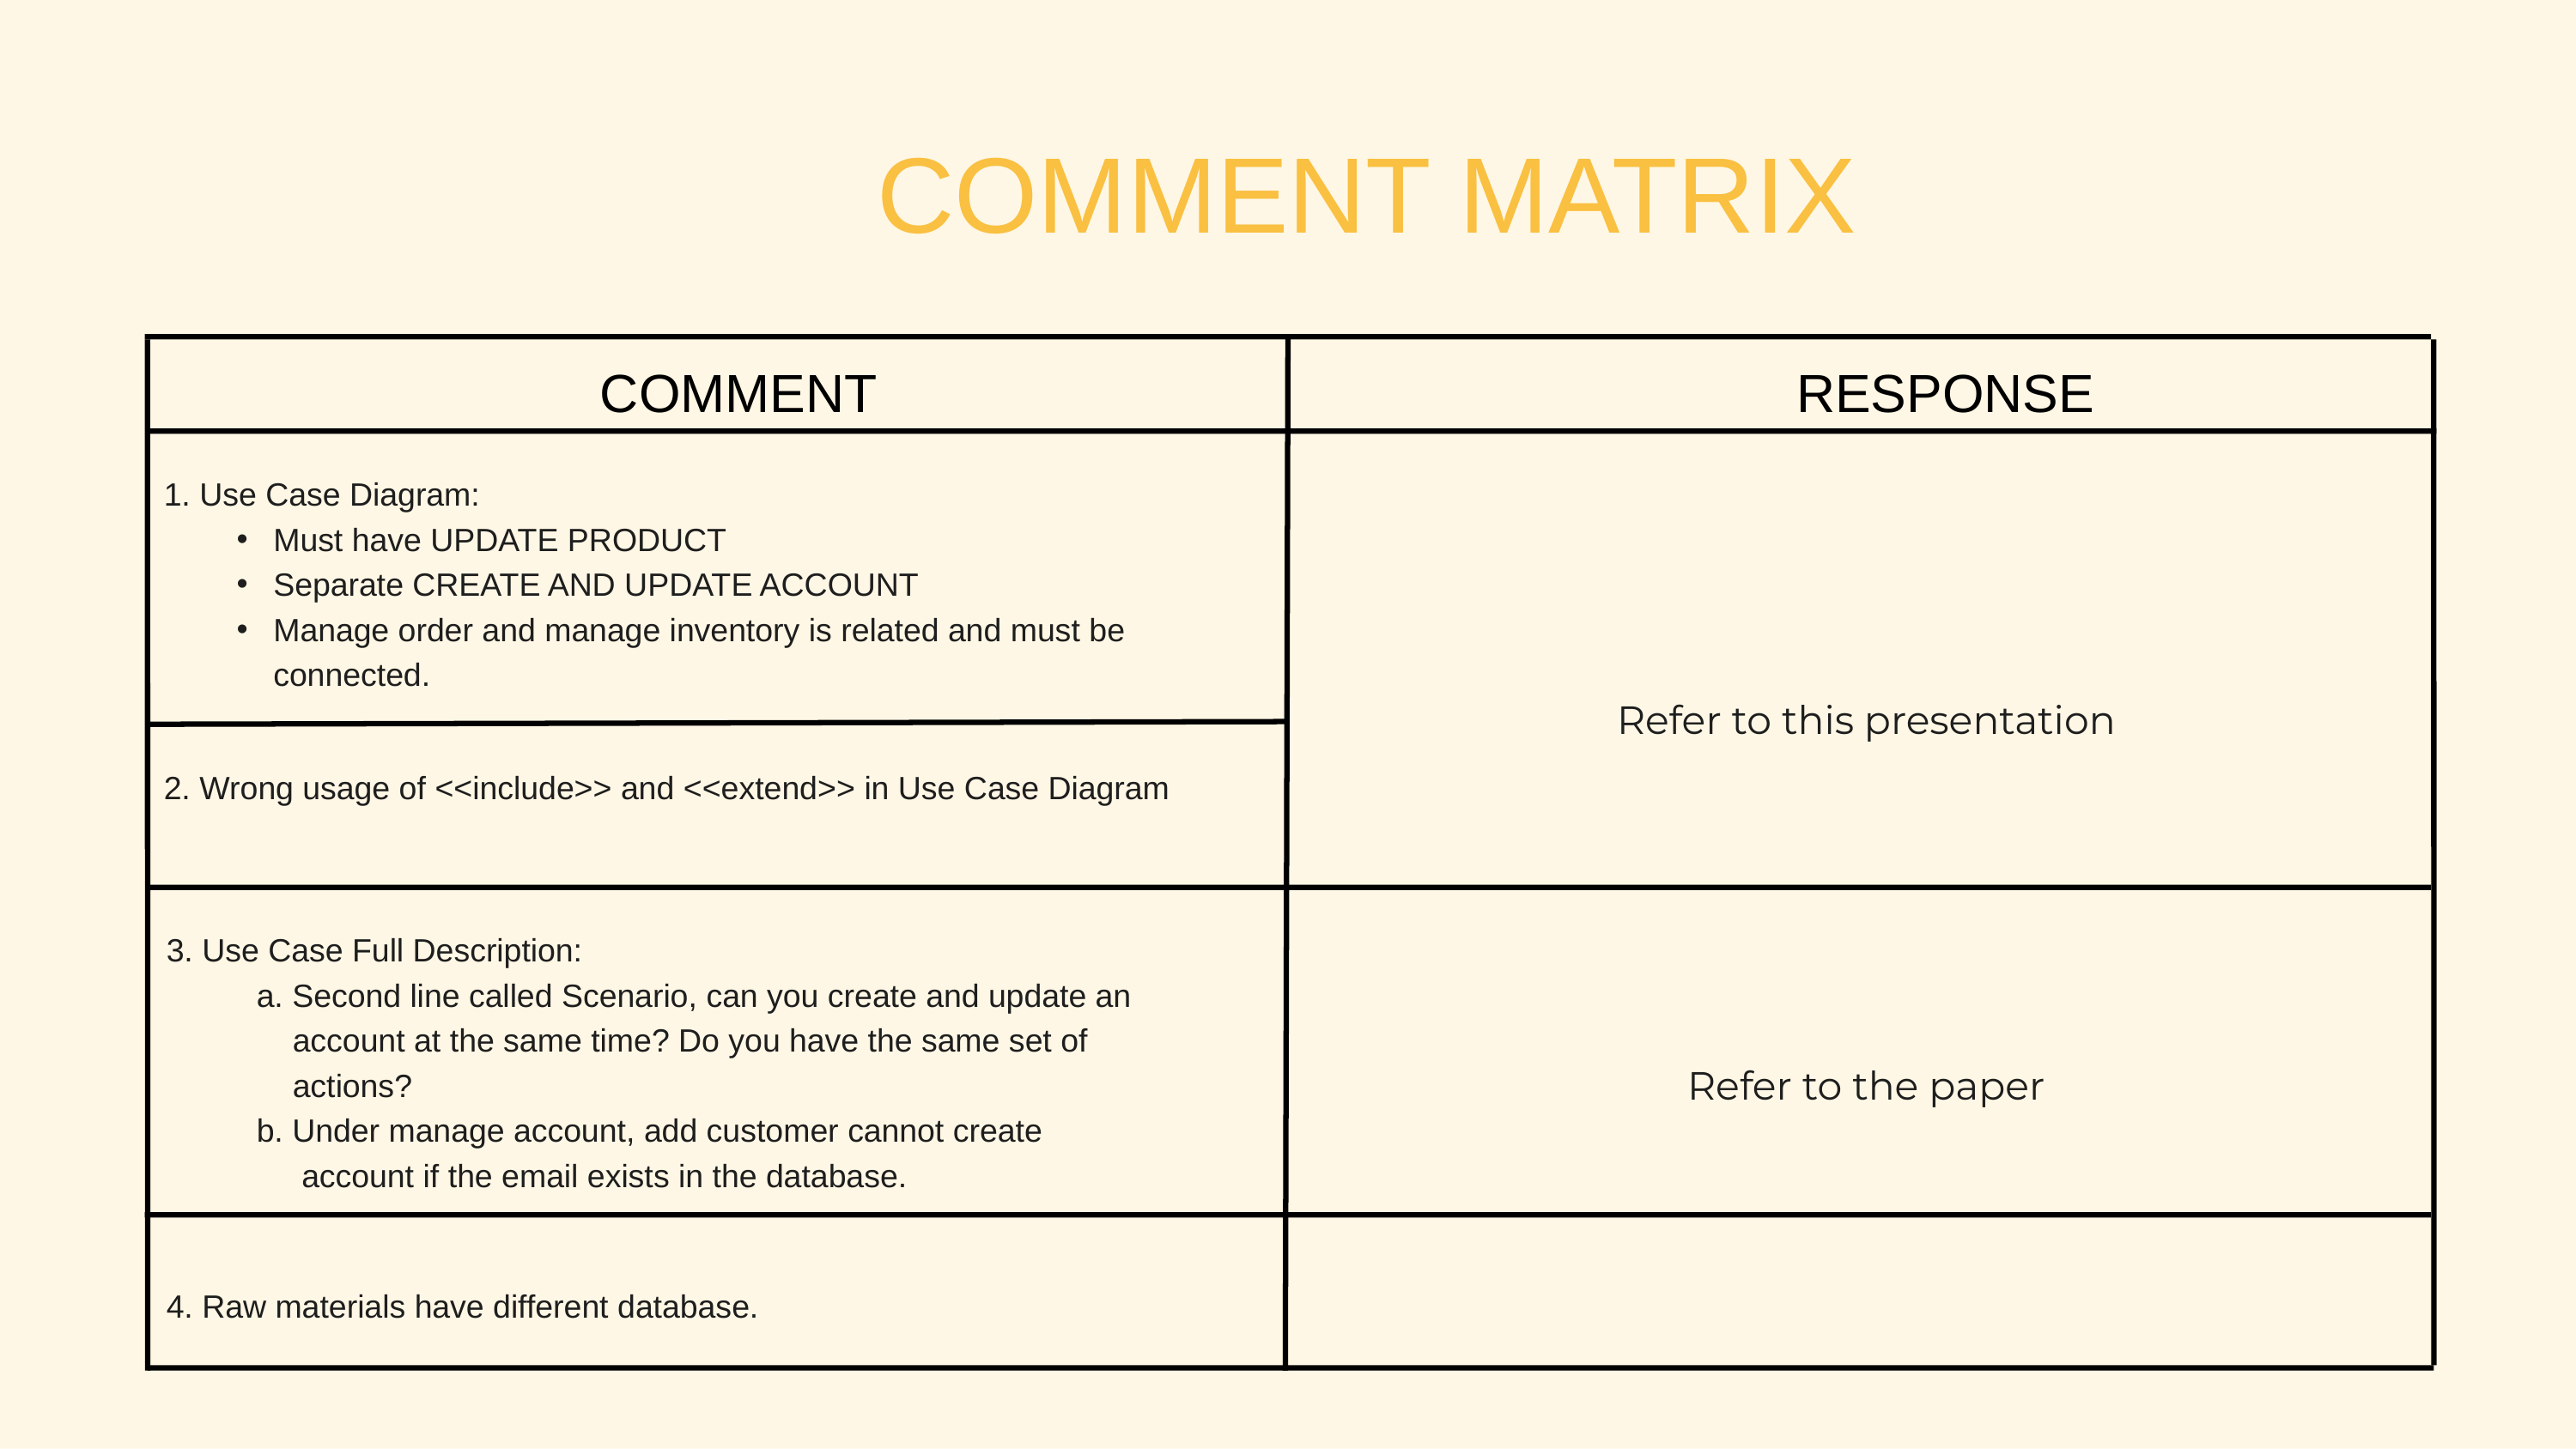

COMMENT MATRIX

COMMENT
RESPONSE

1. Use Case Diagram:
Must have UPDATE PRODUCT
Separate CREATE AND UPDATE ACCOUNT
Manage order and manage inventory is related and must be connected.
Refer to this presentation

2. Wrong usage of <<include>> and <<extend>> in Use Case Diagram

3. Use Case Full Description:
          a. Second line called Scenario, can you create and update an
              account at the same time? Do you have the same set of
              actions?
          b. Under manage account, add customer cannot create
               account if the email exists in the database.
Refer to the paper

4. Raw materials have different database.